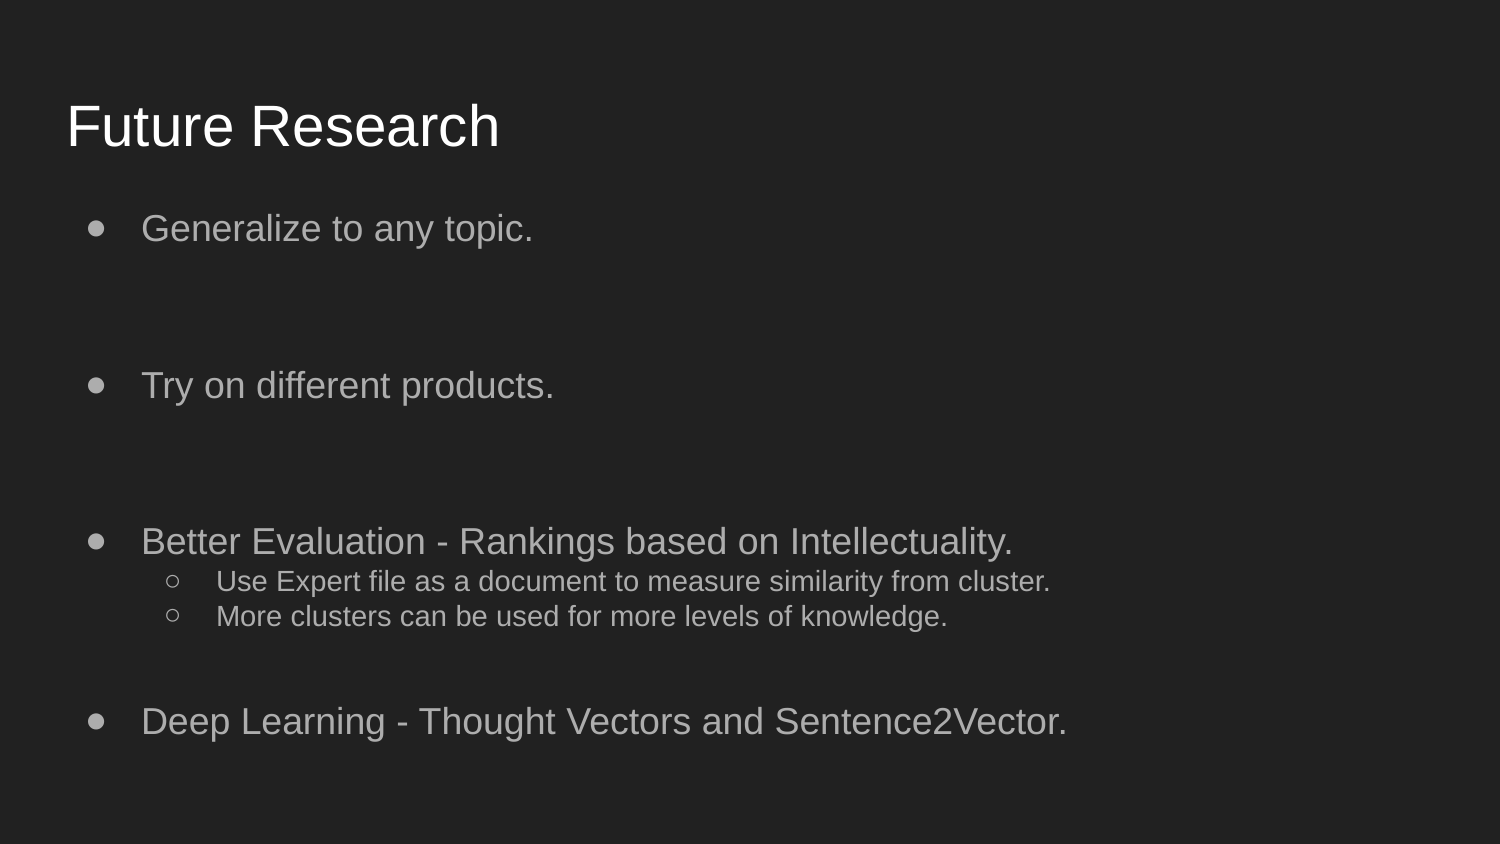

# Future Research
Generalize to any topic.

Try on different products.

Better Evaluation - Rankings based on Intellectuality.
Use Expert file as a document to measure similarity from cluster.
More clusters can be used for more levels of knowledge.

Deep Learning - Thought Vectors and Sentence2Vector.